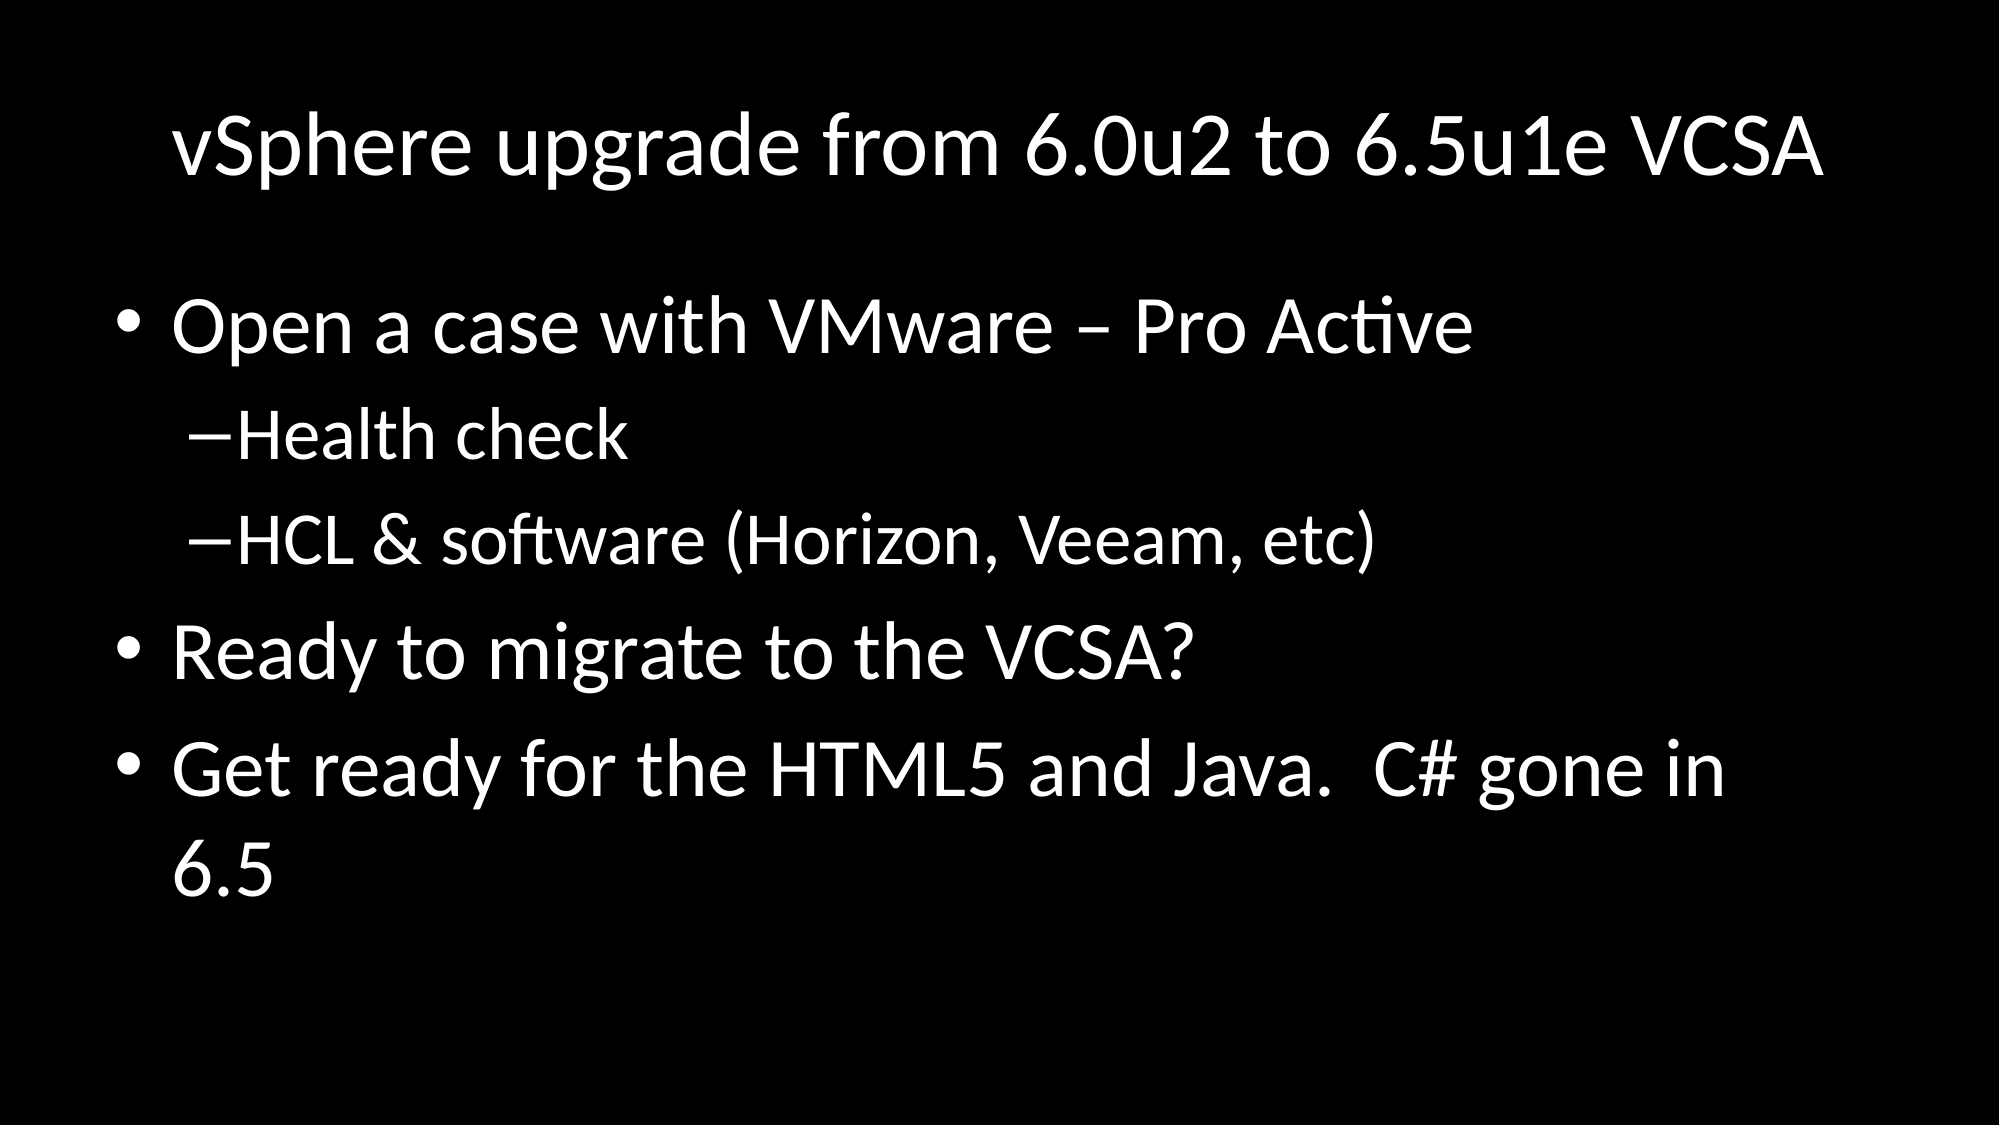

# vSphere upgrade from 6.0u2 to 6.5u1e VCSA
Open a case with VMware – Pro Active
Health check
HCL & software (Horizon, Veeam, etc)
Ready to migrate to the VCSA?
Get ready for the HTML5 and Java.  C# gone in 6.5